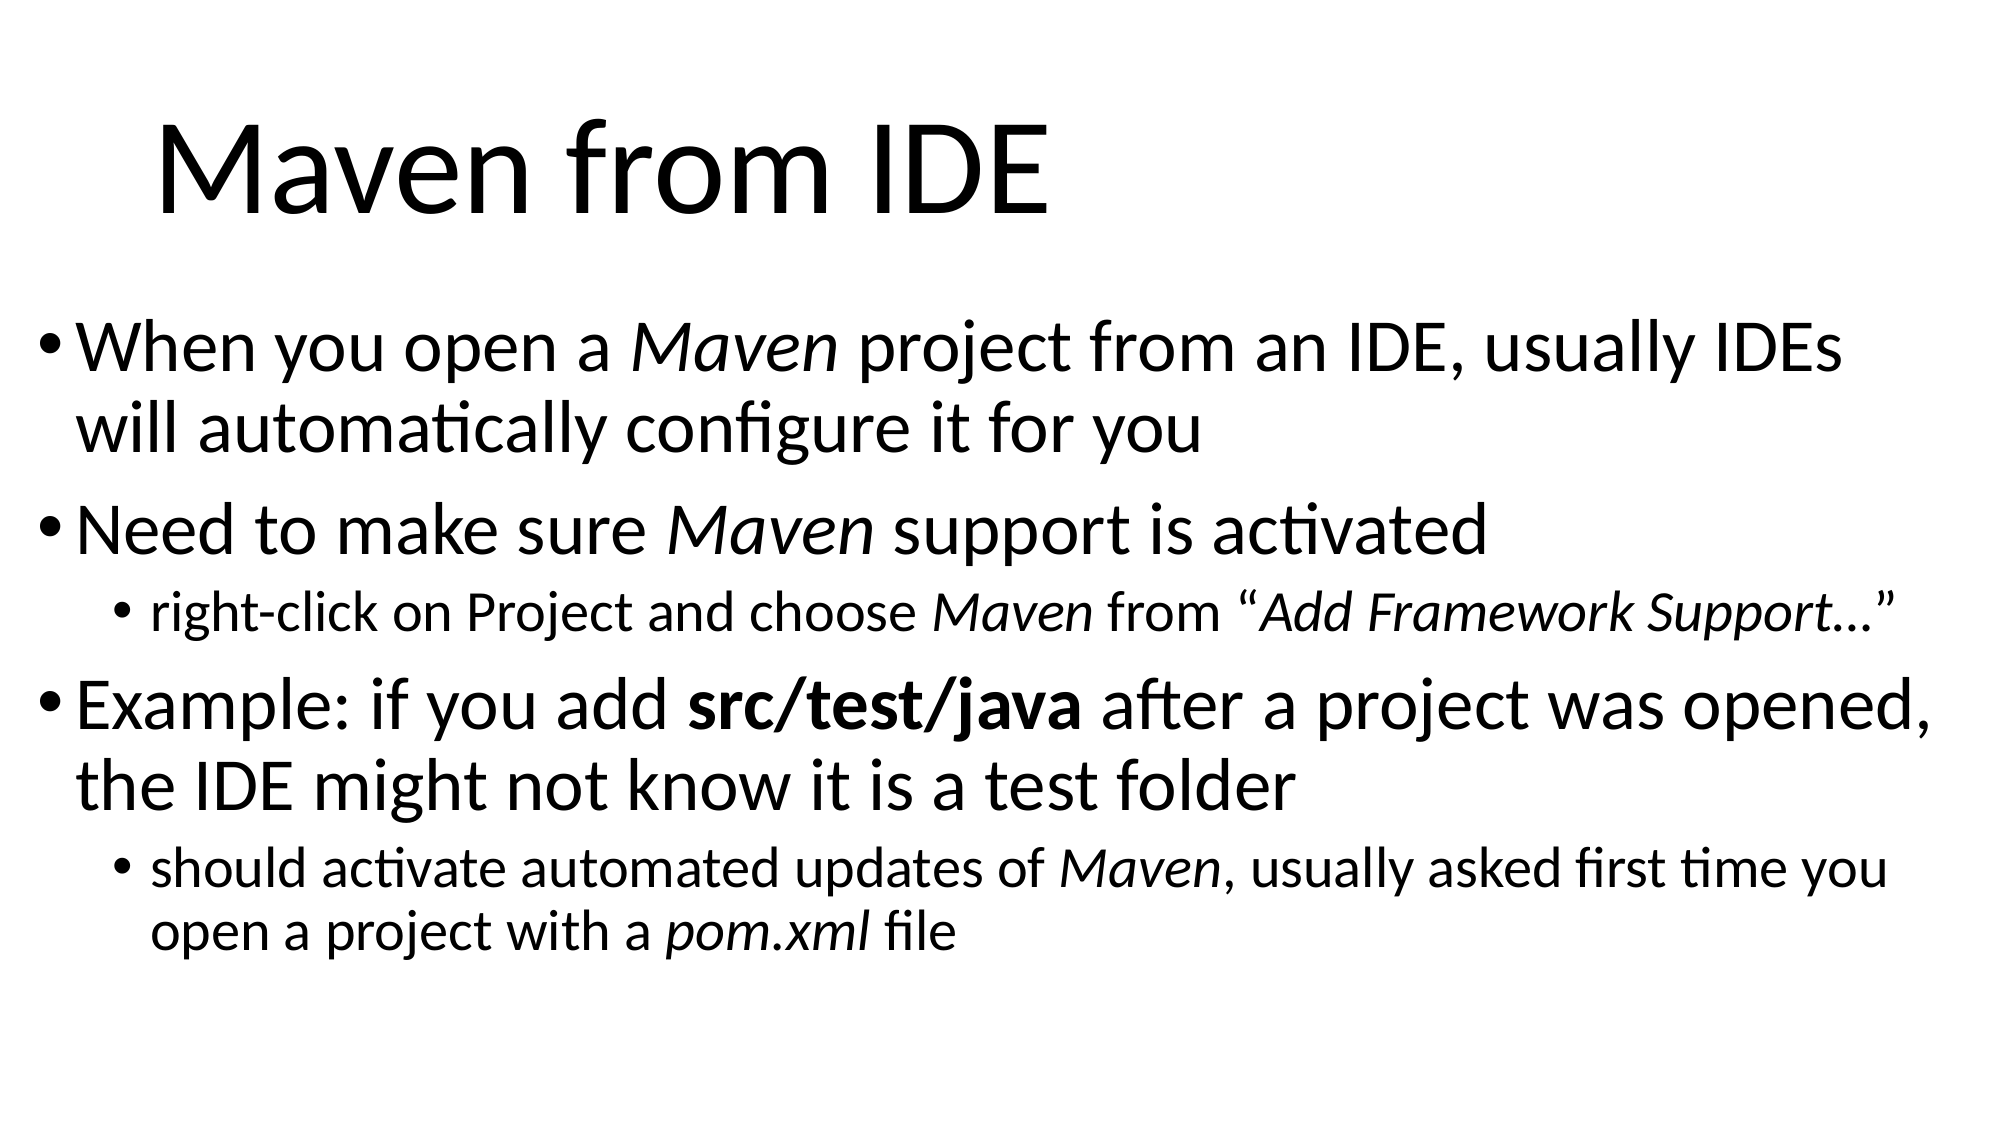

# Maven from IDE
When you open a Maven project from an IDE, usually IDEs will automatically configure it for you
Need to make sure Maven support is activated
right-click on Project and choose Maven from “Add Framework Support…”
Example: if you add src/test/java after a project was opened, the IDE might not know it is a test folder
should activate automated updates of Maven, usually asked first time you open a project with a pom.xml file